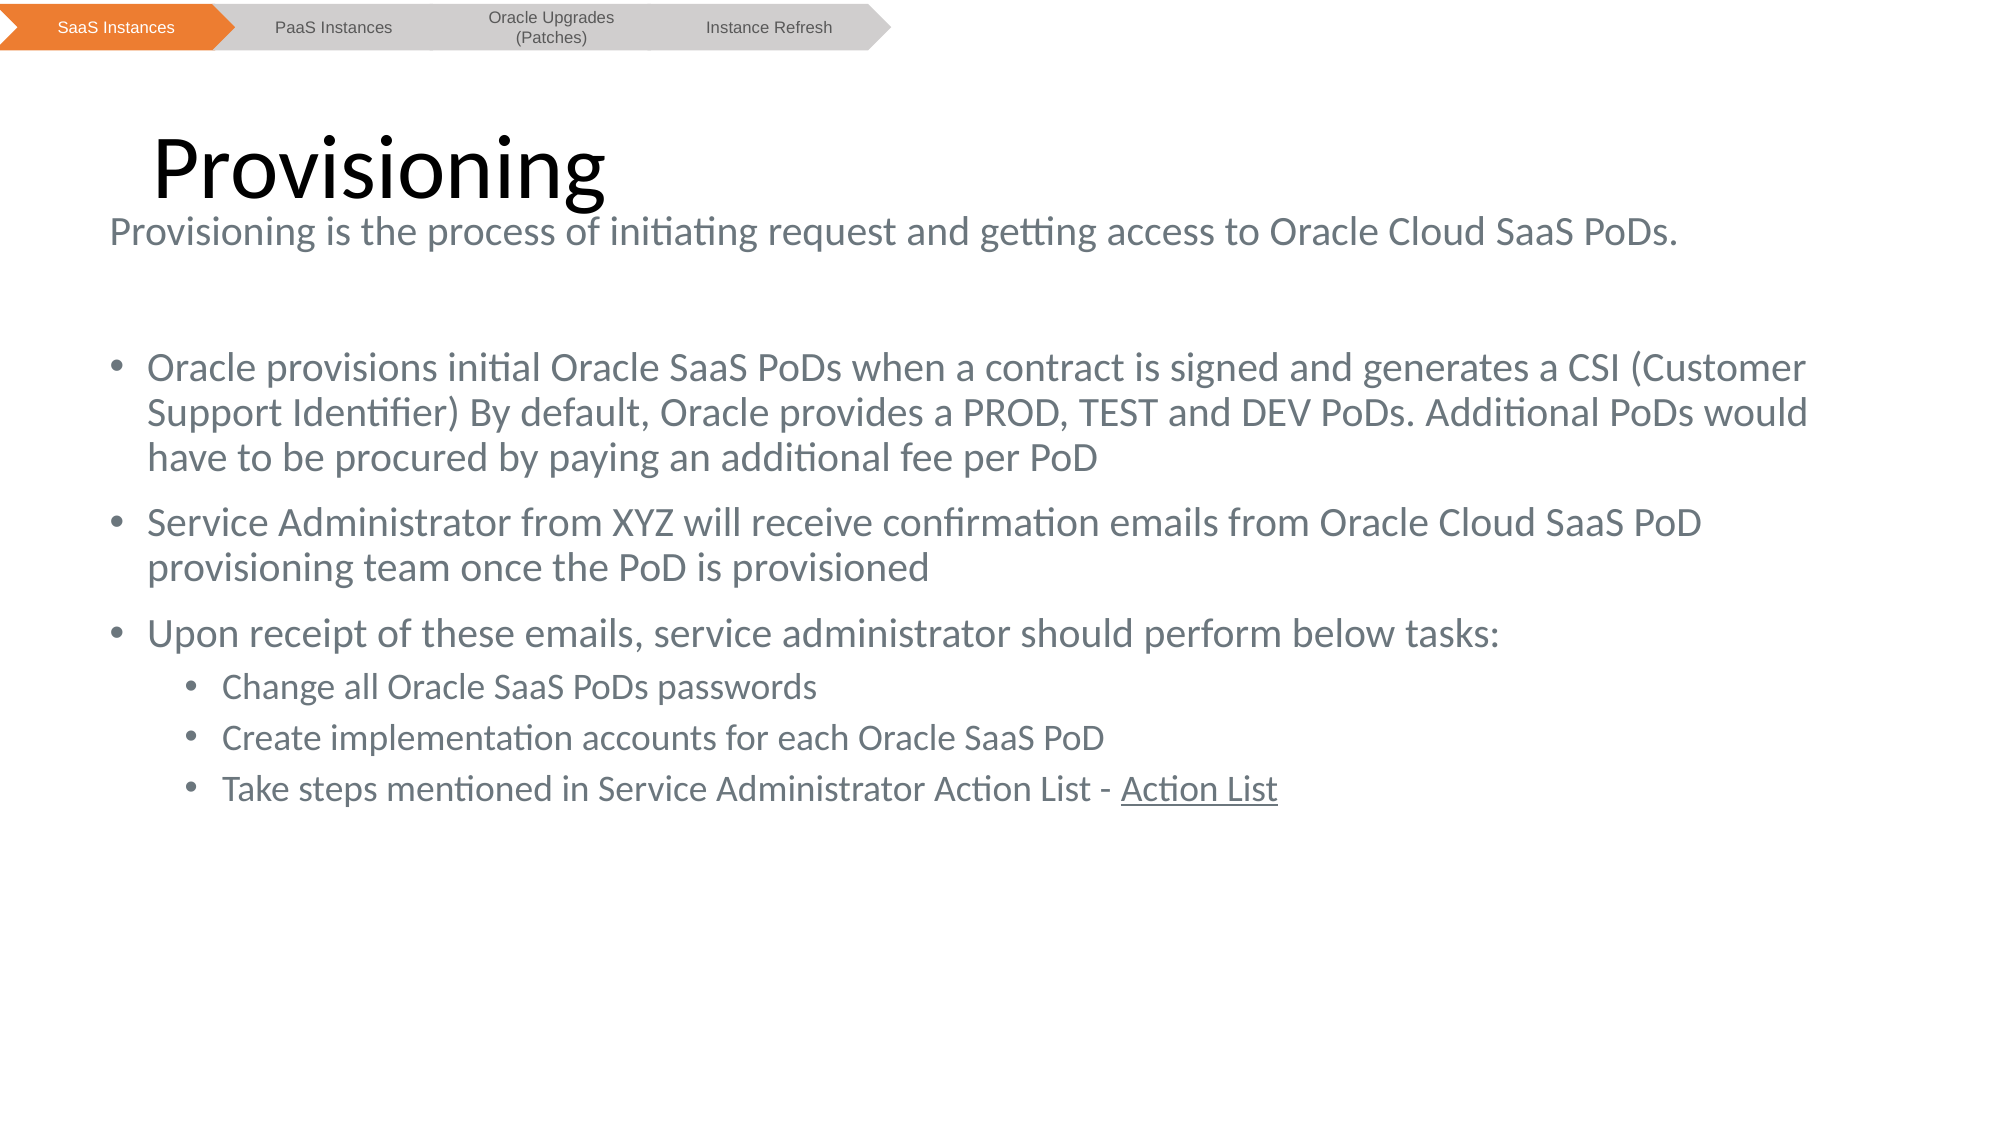

SaaS Instances
Oracle Upgrades (Patches)
Instance Refresh
PaaS Instances
# Provisioning
Provisioning is the process of initiating request and getting access to Oracle Cloud SaaS PoDs.
Oracle provisions initial Oracle SaaS PoDs when a contract is signed and generates a CSI (Customer Support Identifier) By default, Oracle provides a PROD, TEST and DEV PoDs. Additional PoDs would have to be procured by paying an additional fee per PoD
Service Administrator from XYZ will receive confirmation emails from Oracle Cloud SaaS PoD provisioning team once the PoD is provisioned
Upon receipt of these emails, service administrator should perform below tasks:
Change all Oracle SaaS PoDs passwords
Create implementation accounts for each Oracle SaaS PoD
Take steps mentioned in Service Administrator Action List - Action List